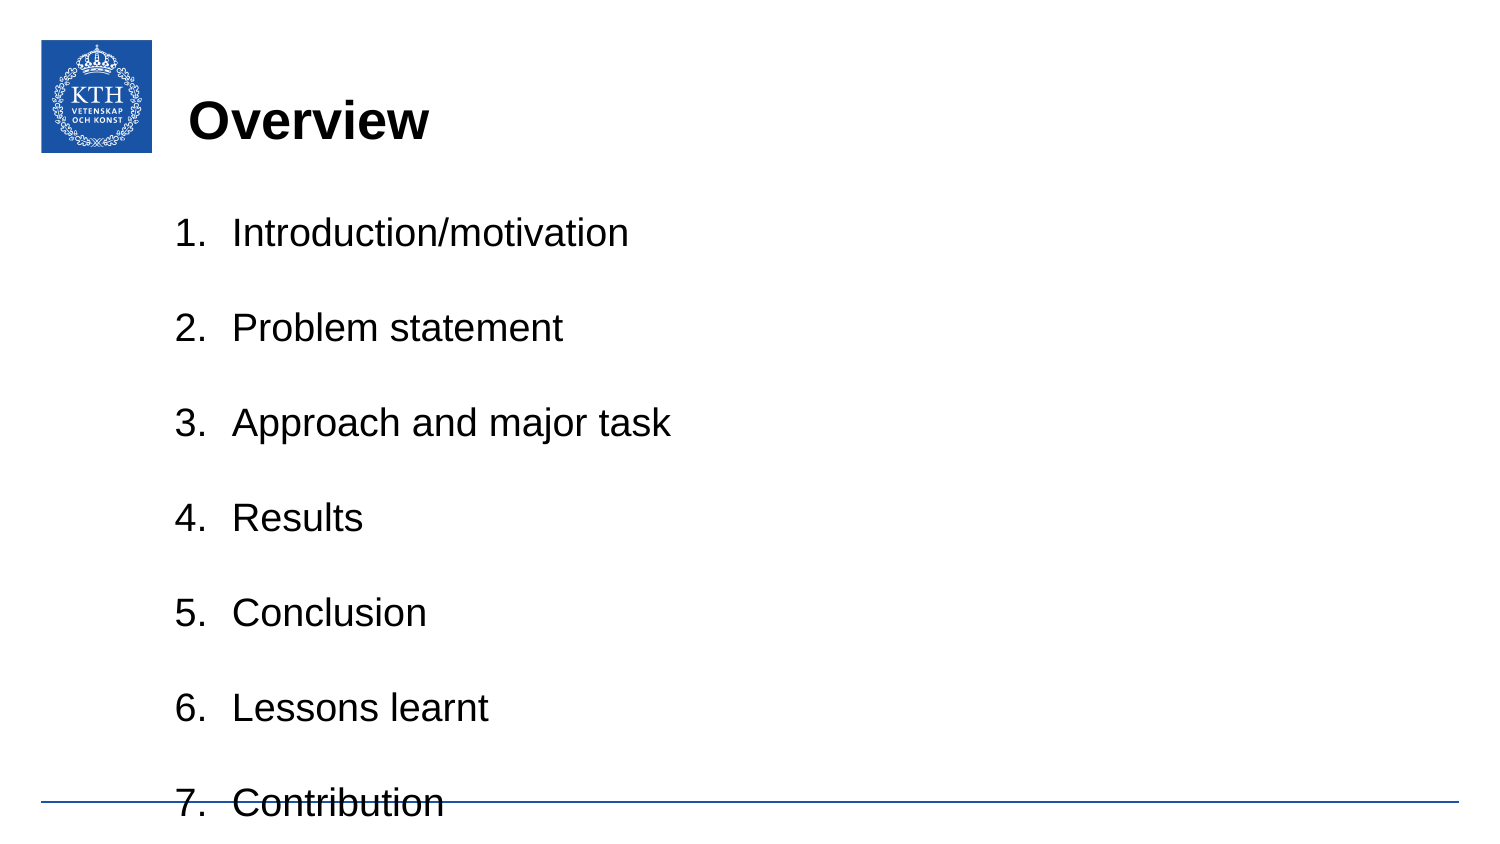

# Overview
Introduction/motivation
Problem statement
Approach and major task
Results
Conclusion
Lessons learnt
Contribution